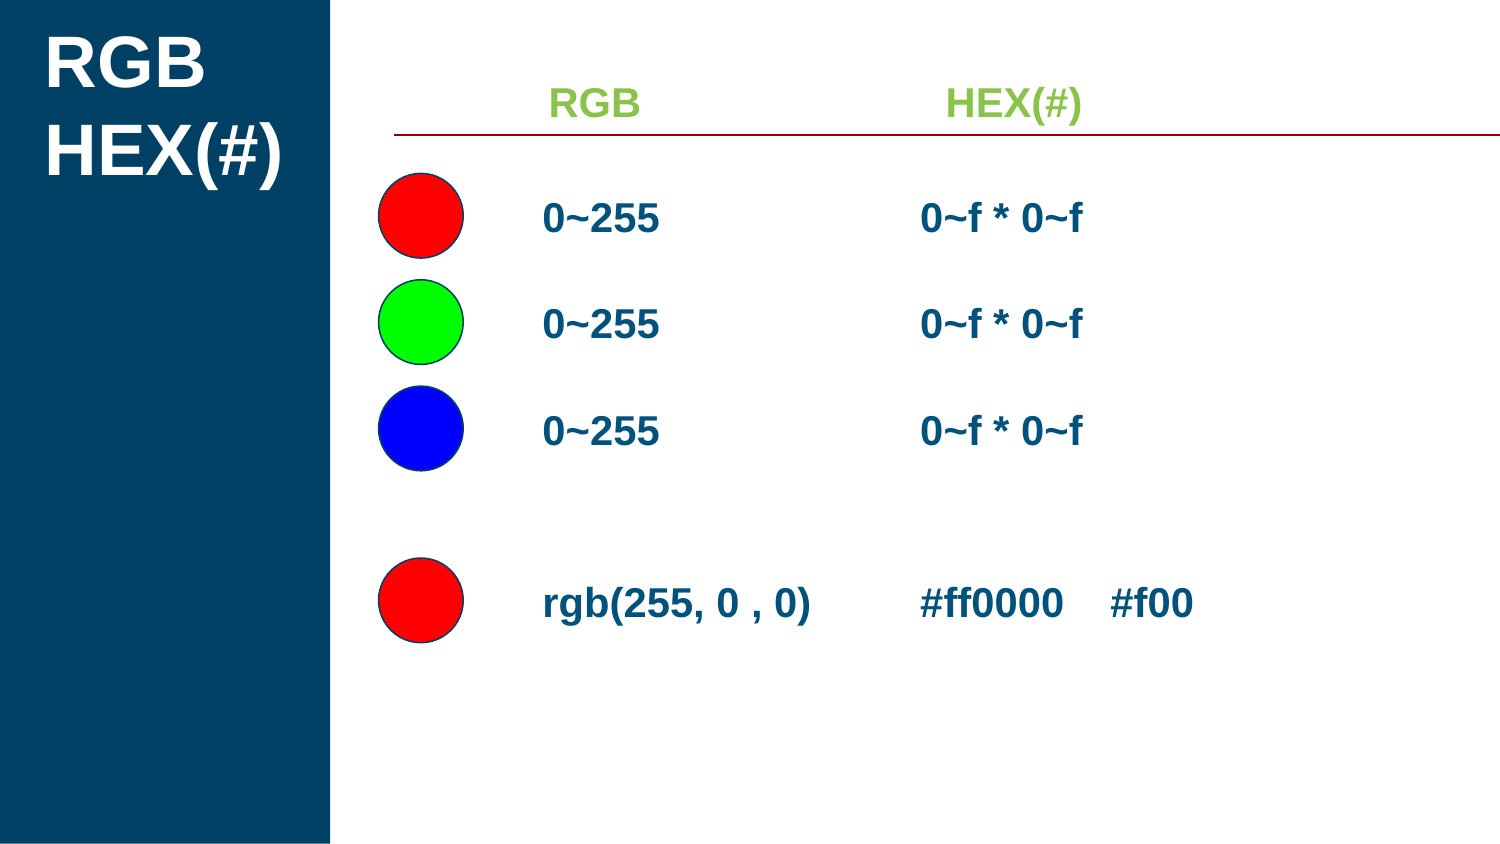

RGB
HEX(#)

RGB
HEX(#)
0~255
0~f * 0~f

0~255
0~f * 0~f

0~255
0~f * 0~f

#ff0000    #f00
rgb(255, 0 , 0)